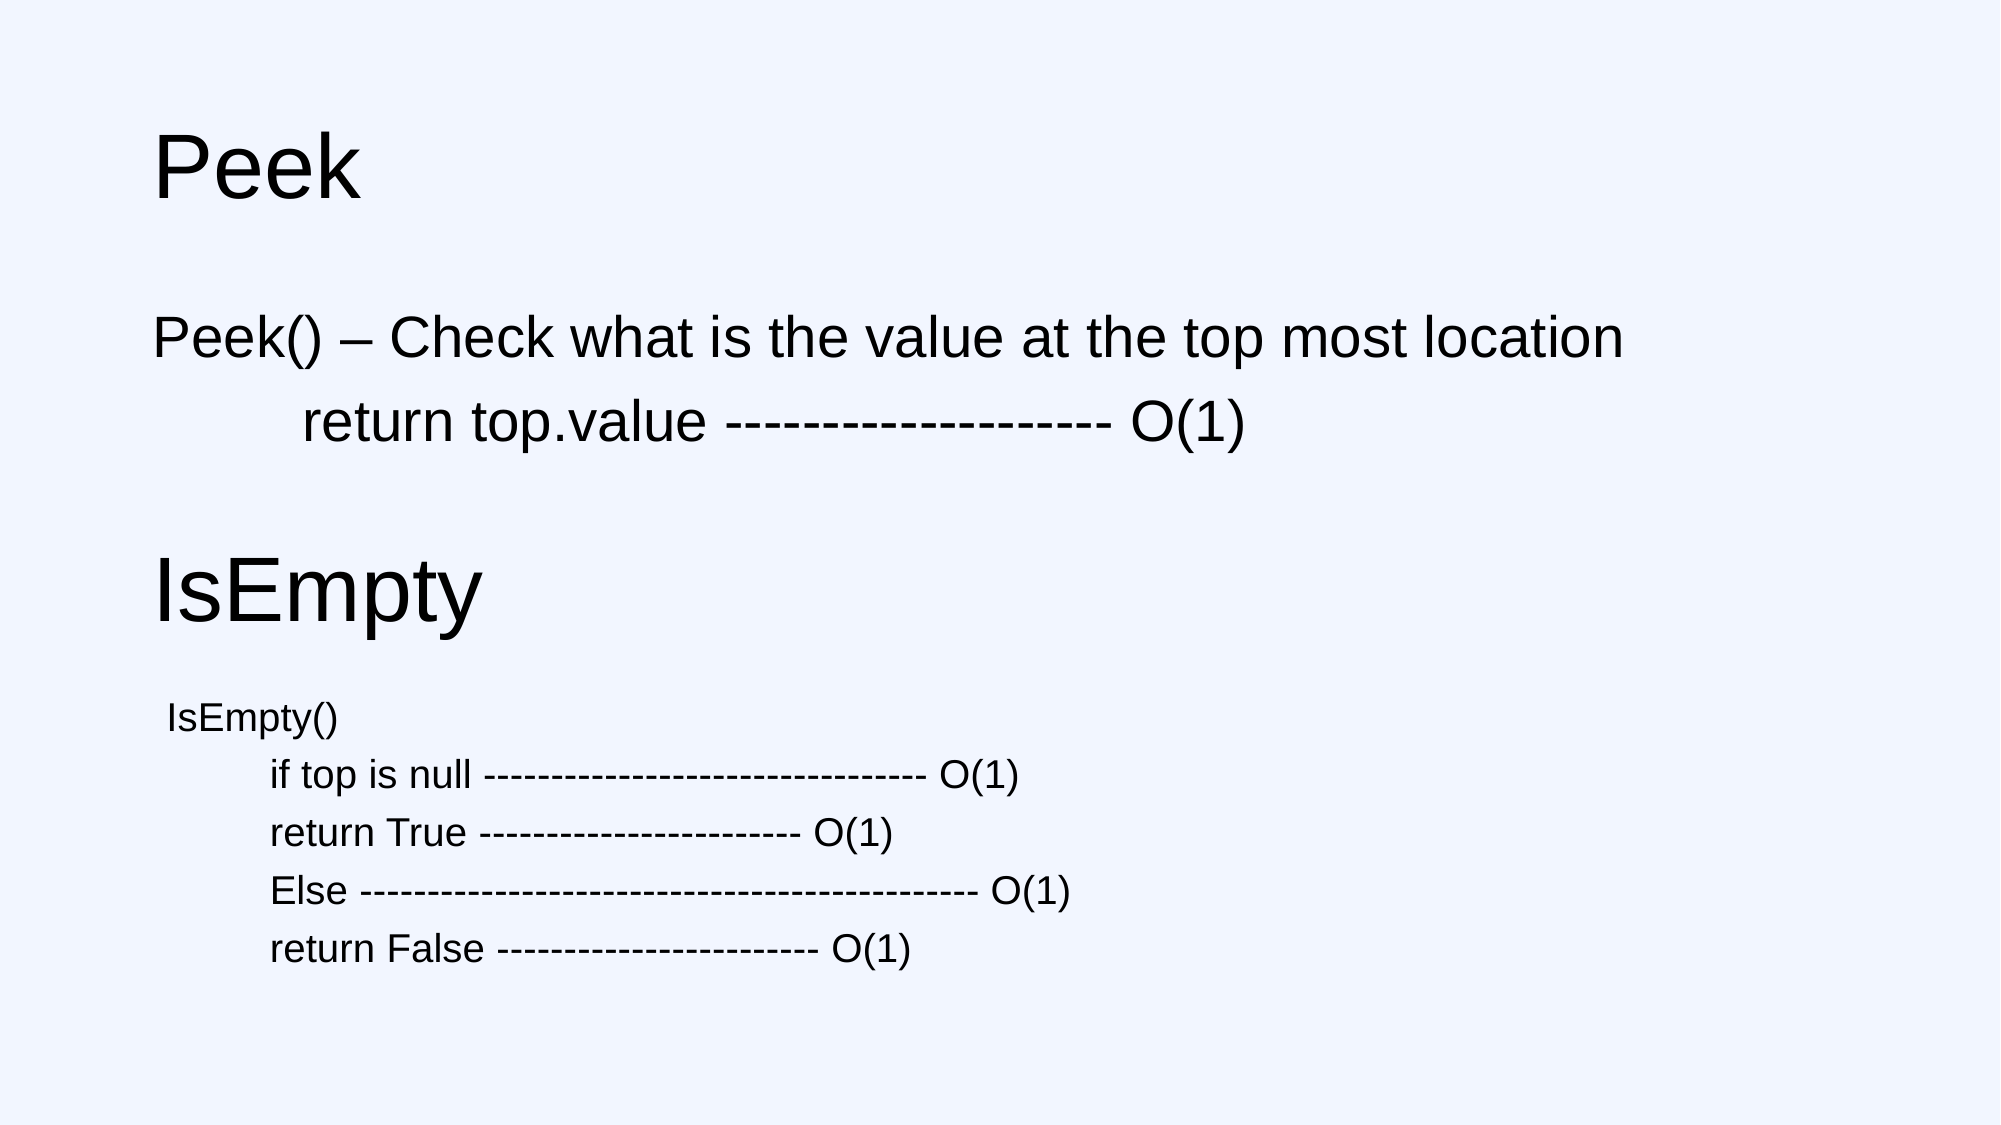

# Peek
Peek() – Check what is the value at the top most location
	return top.value -------------------- O(1)
IsEmpty
IsEmpty()
	if top is null --------------------------------- O(1)
		return True ------------------------ O(1)
	Else ---------------------------------------------- O(1)
		return False ------------------------ O(1)